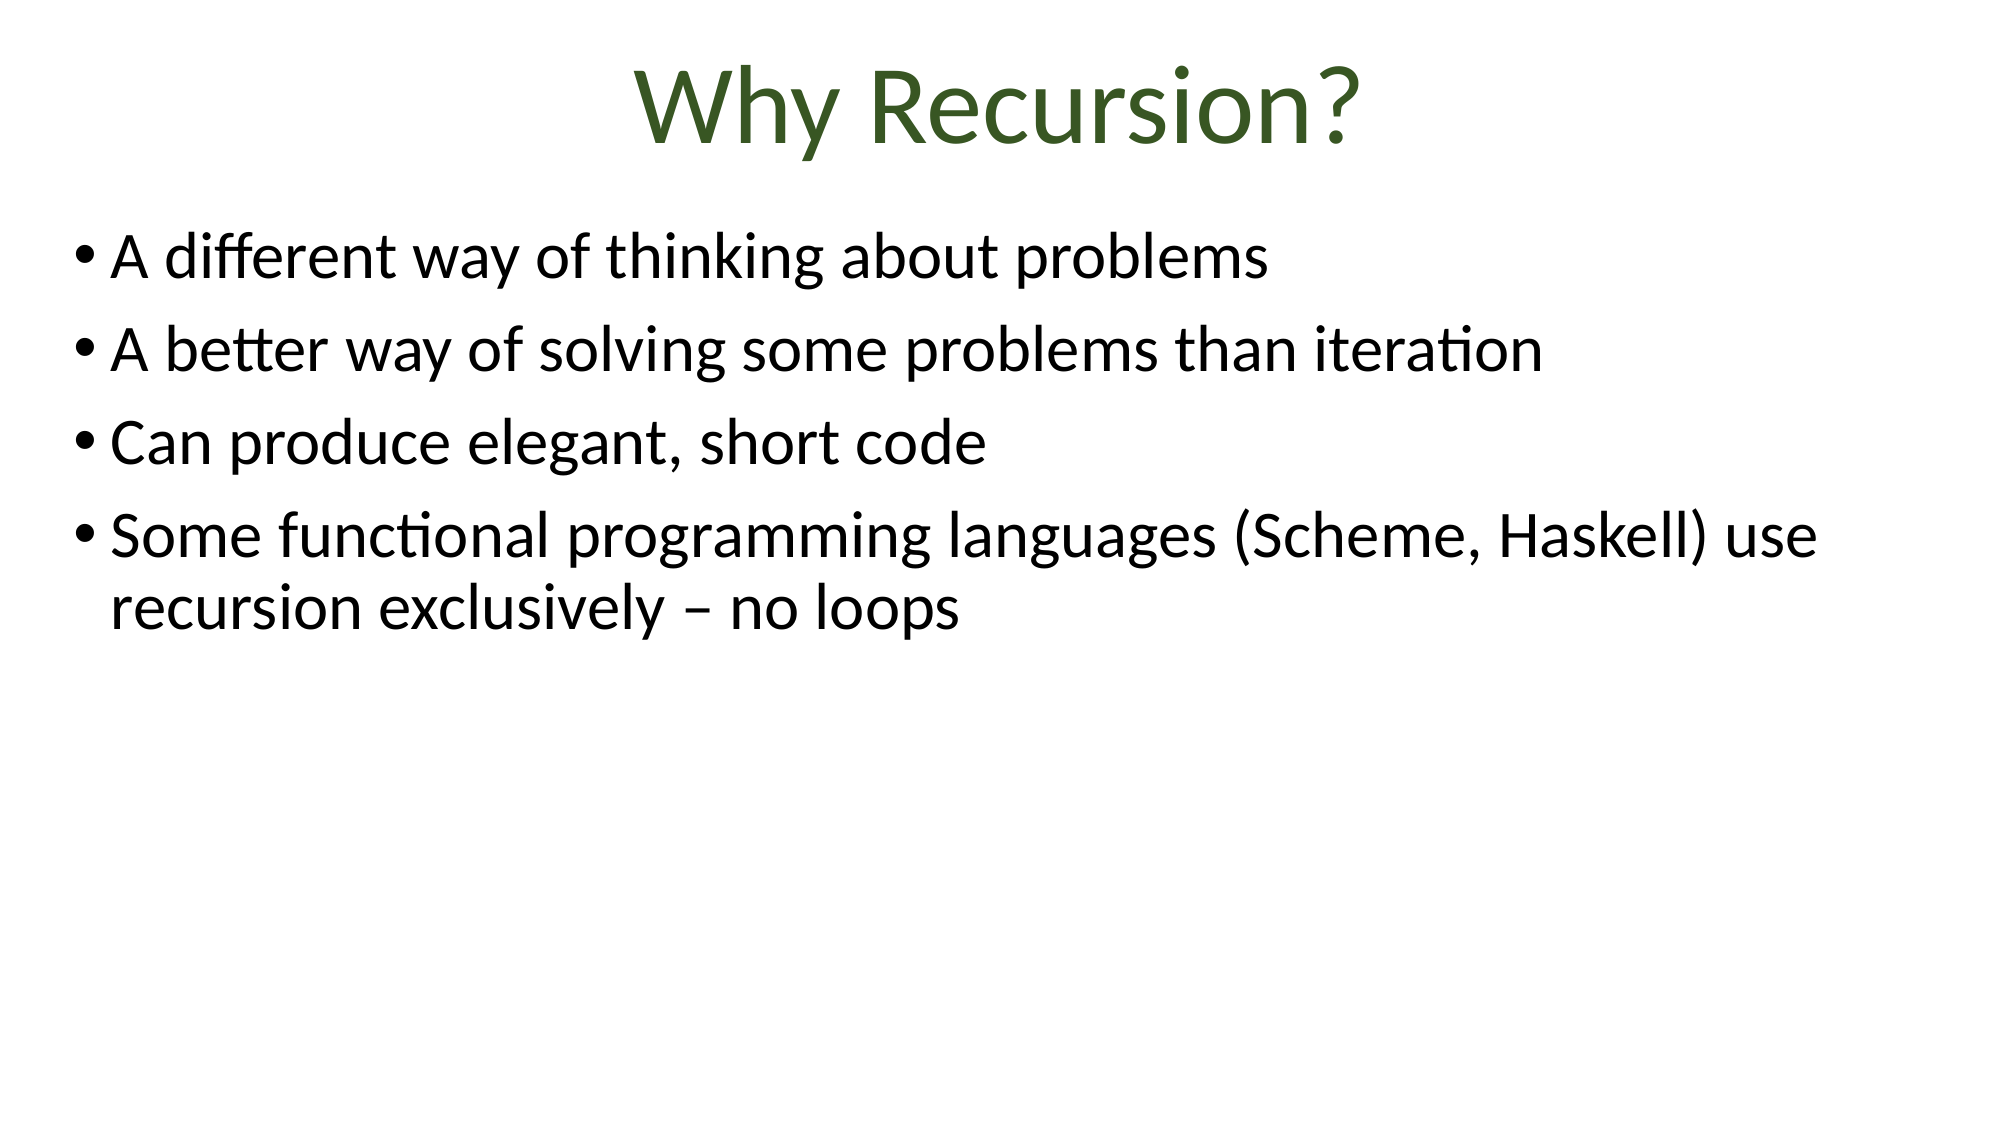

# Why Recursion?
A different way of thinking about problems
A better way of solving some problems than iteration
Can produce elegant, short code
Some functional programming languages (Scheme, Haskell) use recursion exclusively – no loops